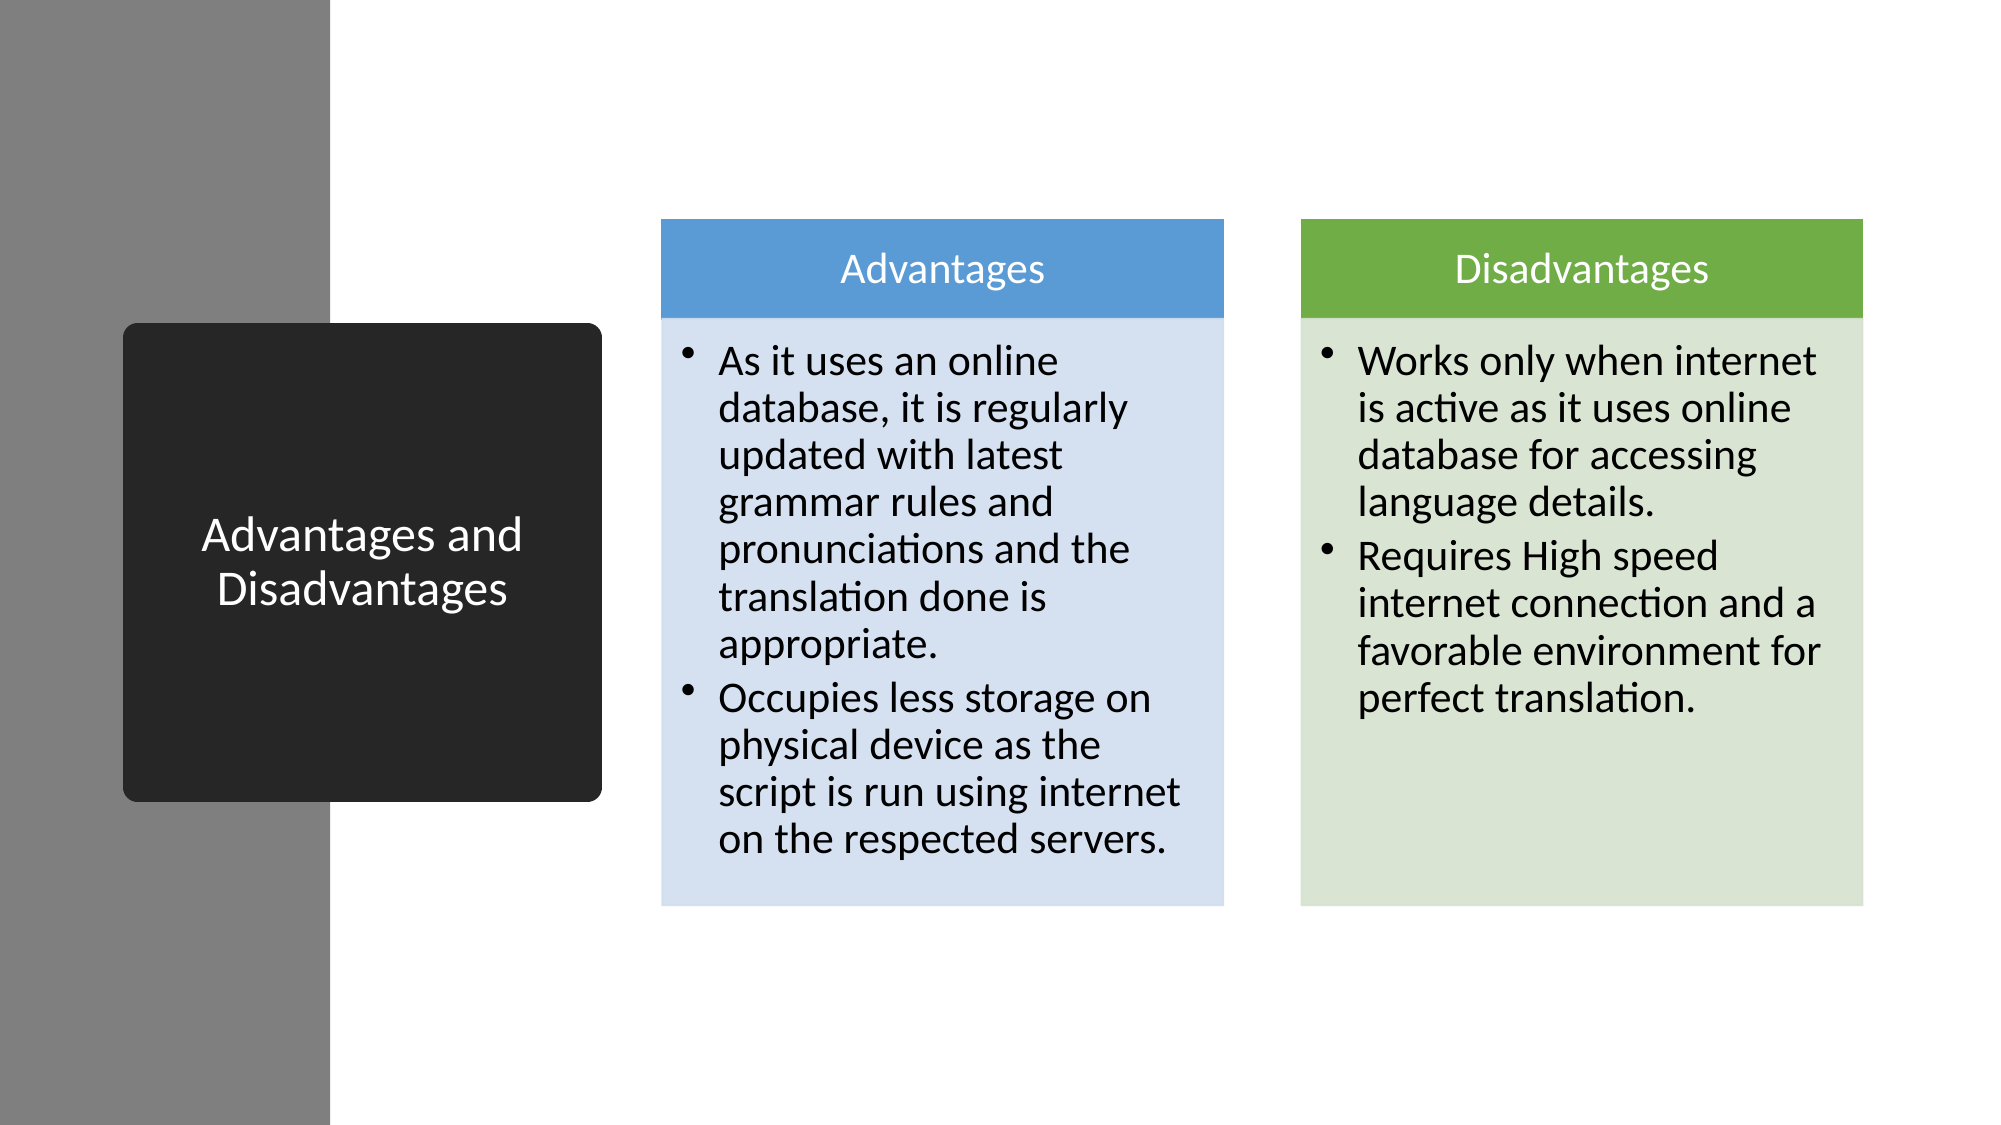

Advantages
As it uses an online database, it is regularly updated with latest grammar rules and pronunciations and the translation done is appropriate.
Occupies less storage on physical device as the script is run using internet on the respected servers.
Disadvantages
Works only when internet is active as it uses online database for accessing language details.
Requires High speed internet connection and a favorable environment for perfect translation.
# Advantages and Disadvantages